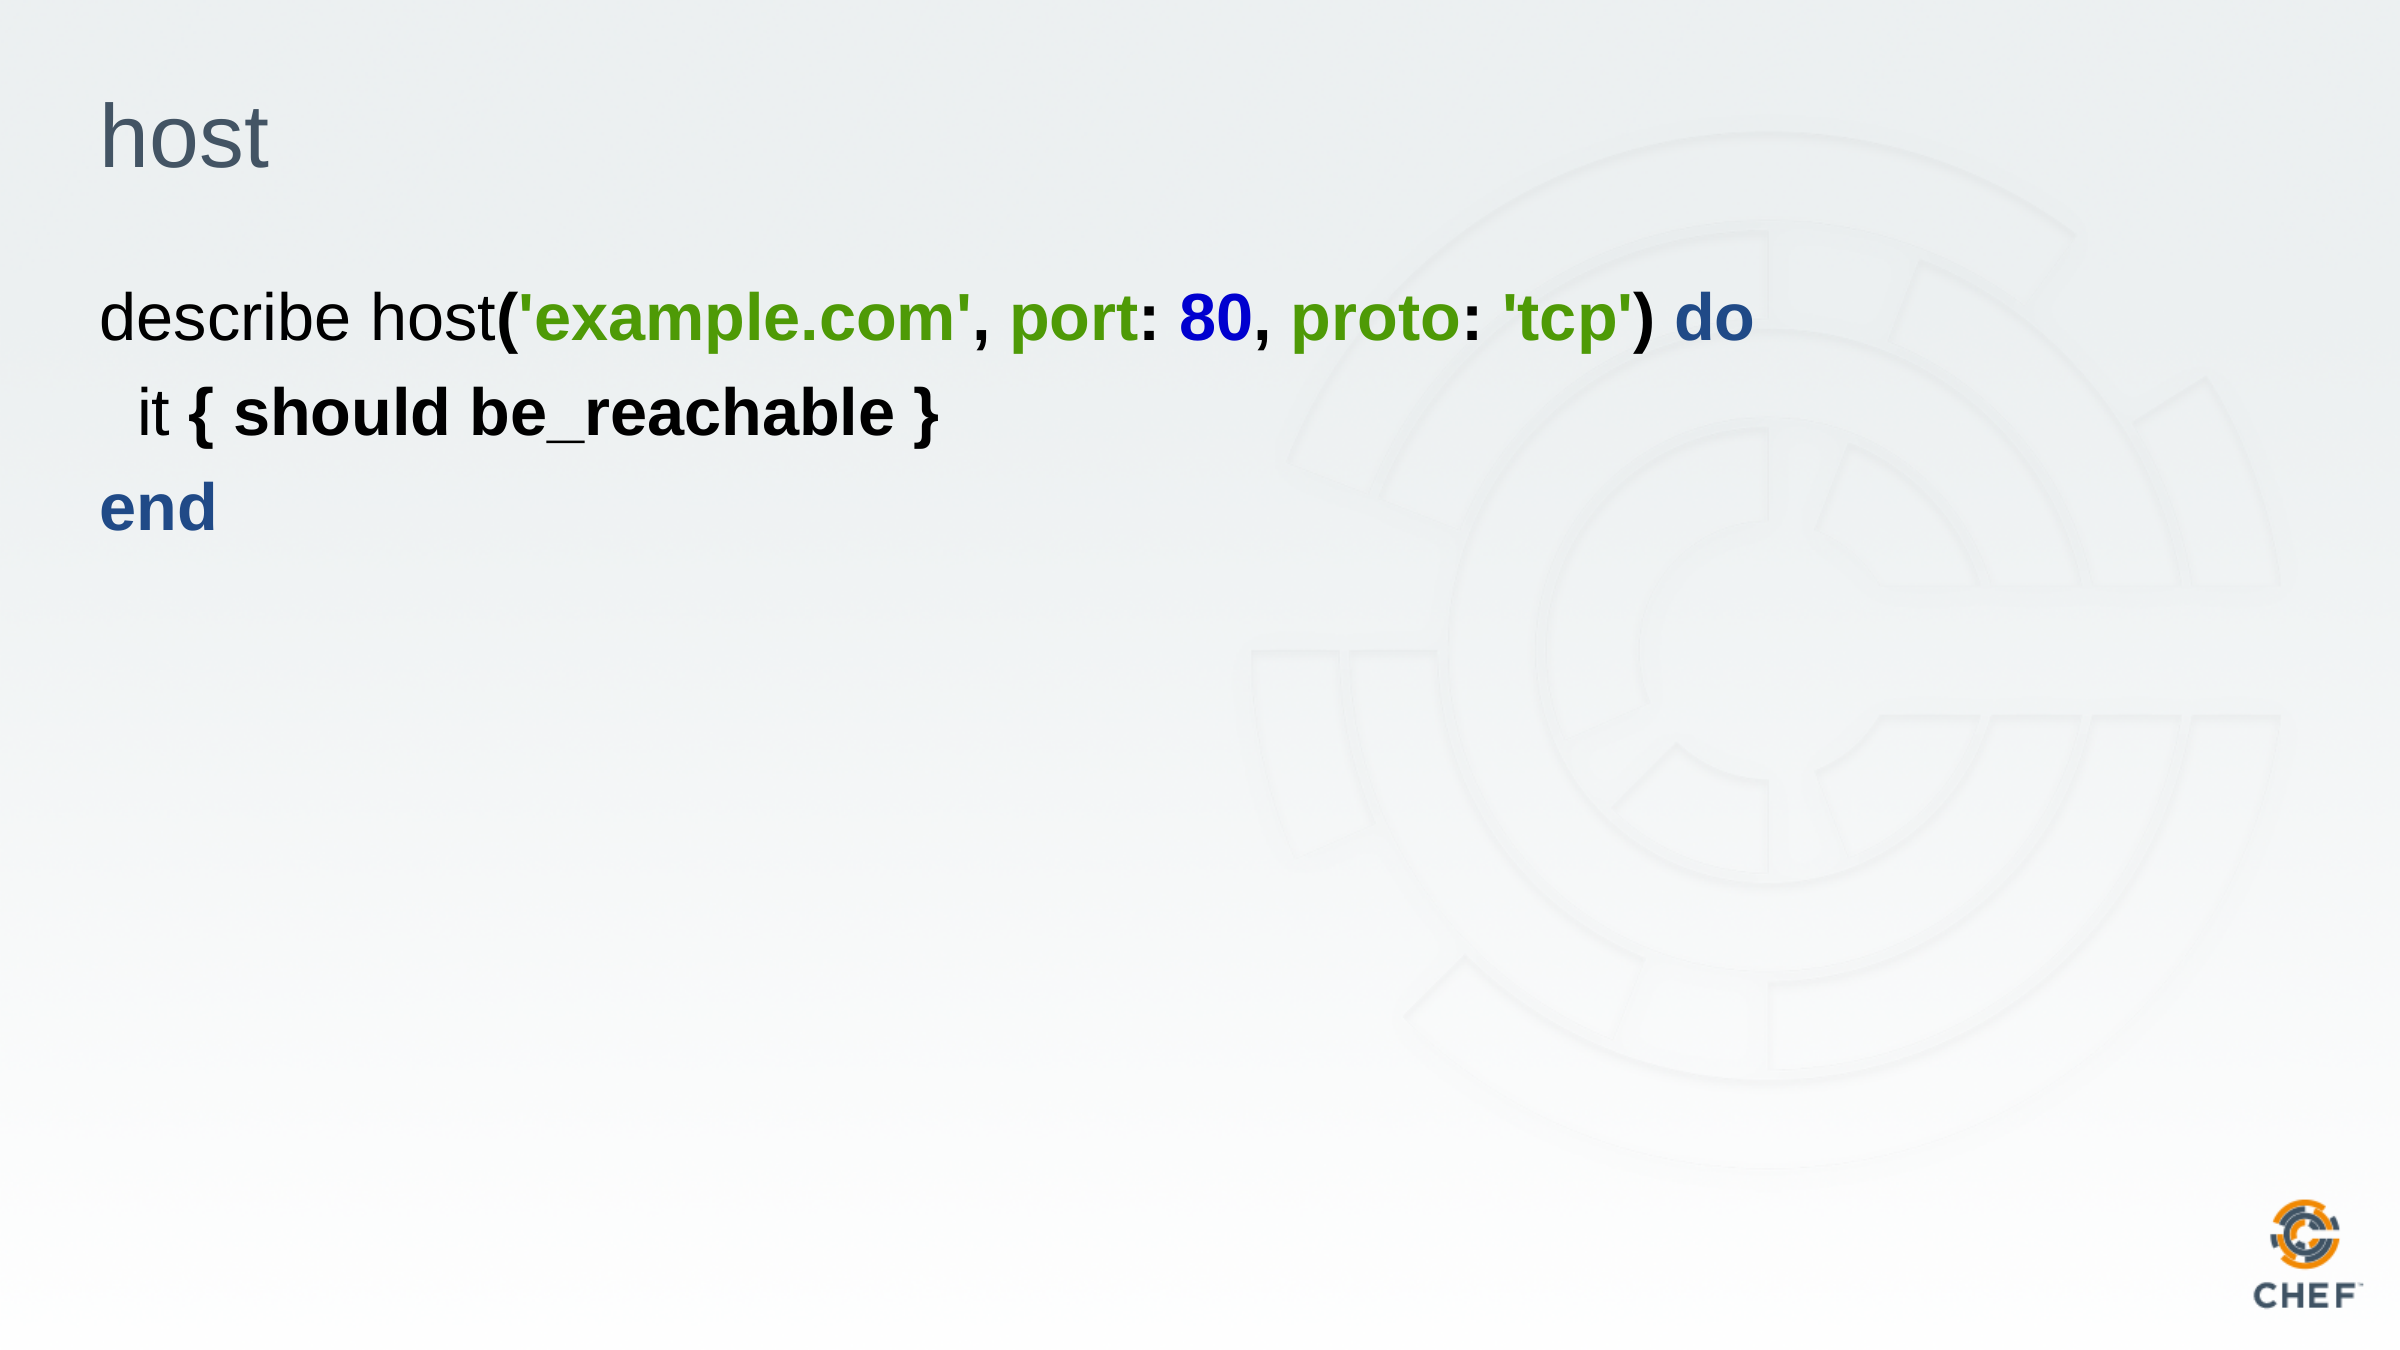

# host
describe host('example.com', port: 80, proto: 'tcp') do
  it { should be_reachable }
end